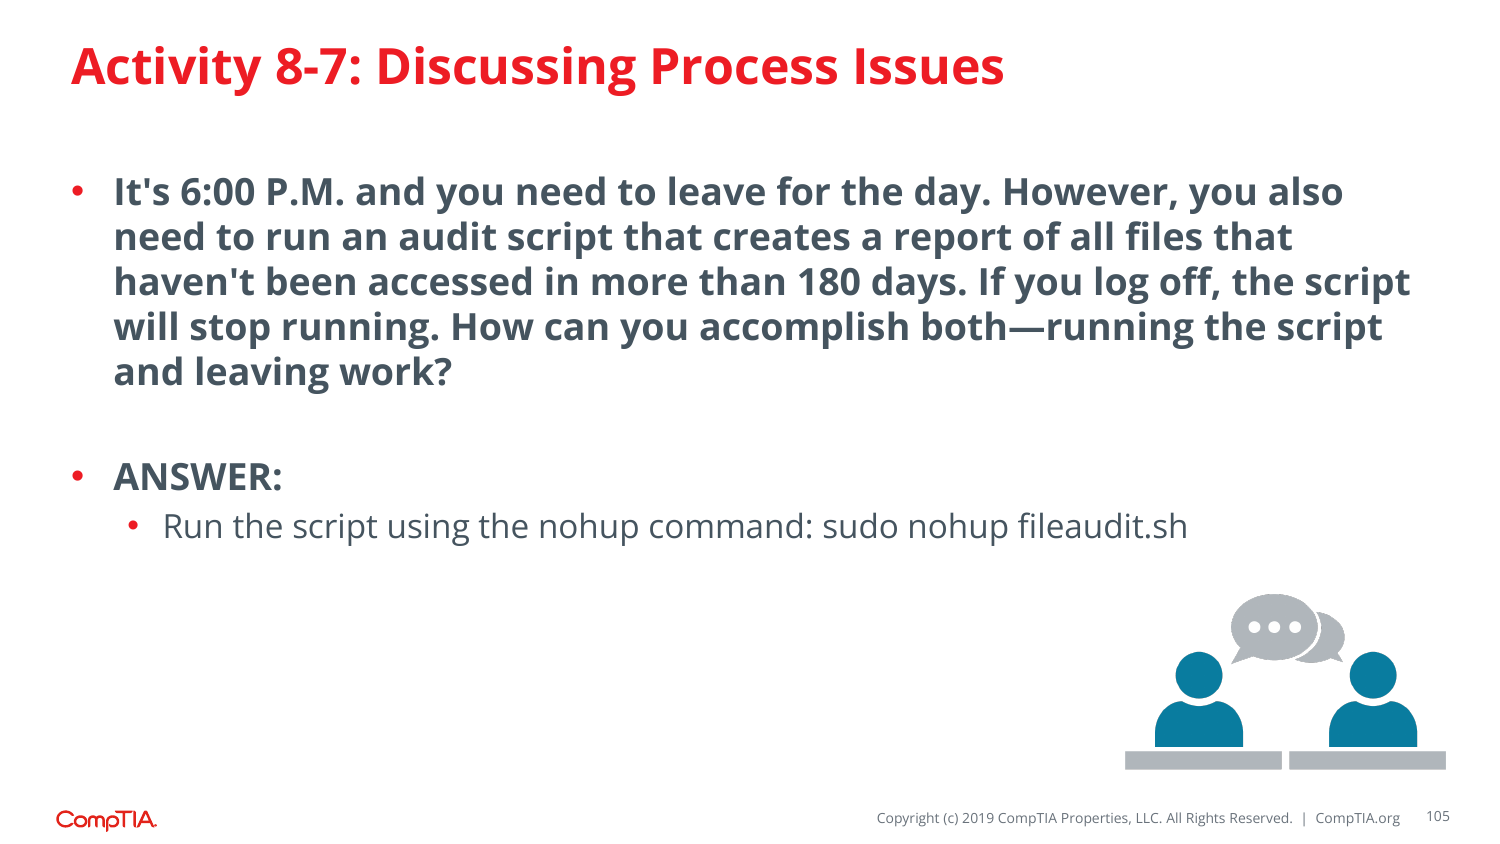

# Activity 8-7: Discussing Process Issues
It's 6:00 P.M. and you need to leave for the day. However, you also need to run an audit script that creates a report of all files that haven't been accessed in more than 180 days. If you log off, the script will stop running. How can you accomplish both—running the script and leaving work?

ANSWER:
Run the script using the nohup command: sudo nohup fileaudit.sh
105